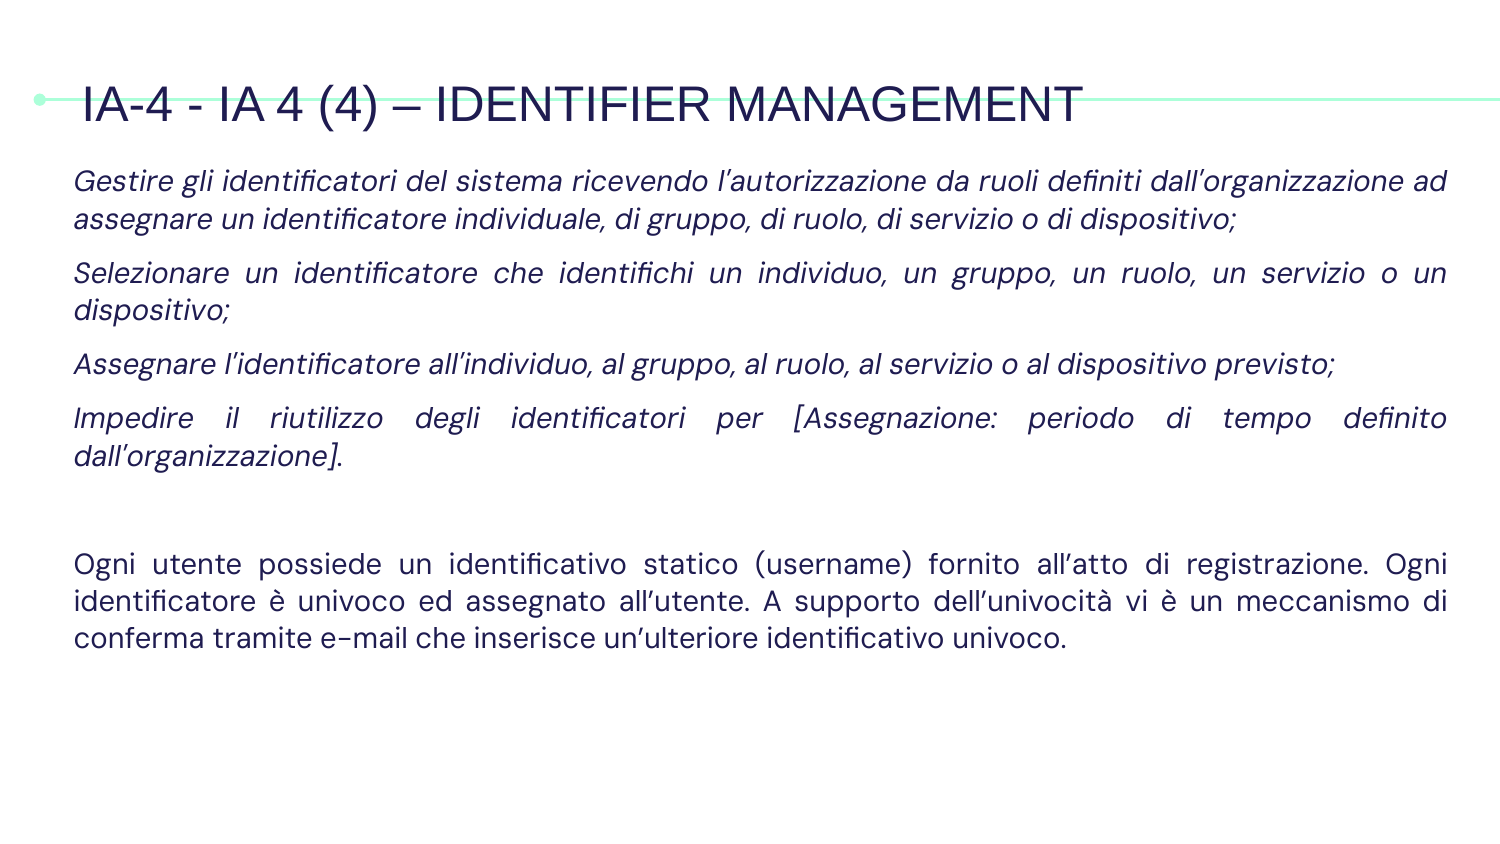

# IA-4 - IA 4 (4) – IDENTIFIER MANAGEMENT
Gestire gli identificatori del sistema ricevendo l'autorizzazione da ruoli definiti dall'organizzazione ad assegnare un identificatore individuale, di gruppo, di ruolo, di servizio o di dispositivo;
Selezionare un identificatore che identifichi un individuo, un gruppo, un ruolo, un servizio o un dispositivo;
Assegnare l'identificatore all'individuo, al gruppo, al ruolo, al servizio o al dispositivo previsto;
Impedire il riutilizzo degli identificatori per [Assegnazione: periodo di tempo definito dall'organizzazione].

Ogni utente possiede un identificativo statico (username) fornito all’atto di registrazione. Ogni identificatore è univoco ed assegnato all’utente. A supporto dell’univocità vi è un meccanismo di conferma tramite e-mail che inserisce un’ulteriore identificativo univoco.